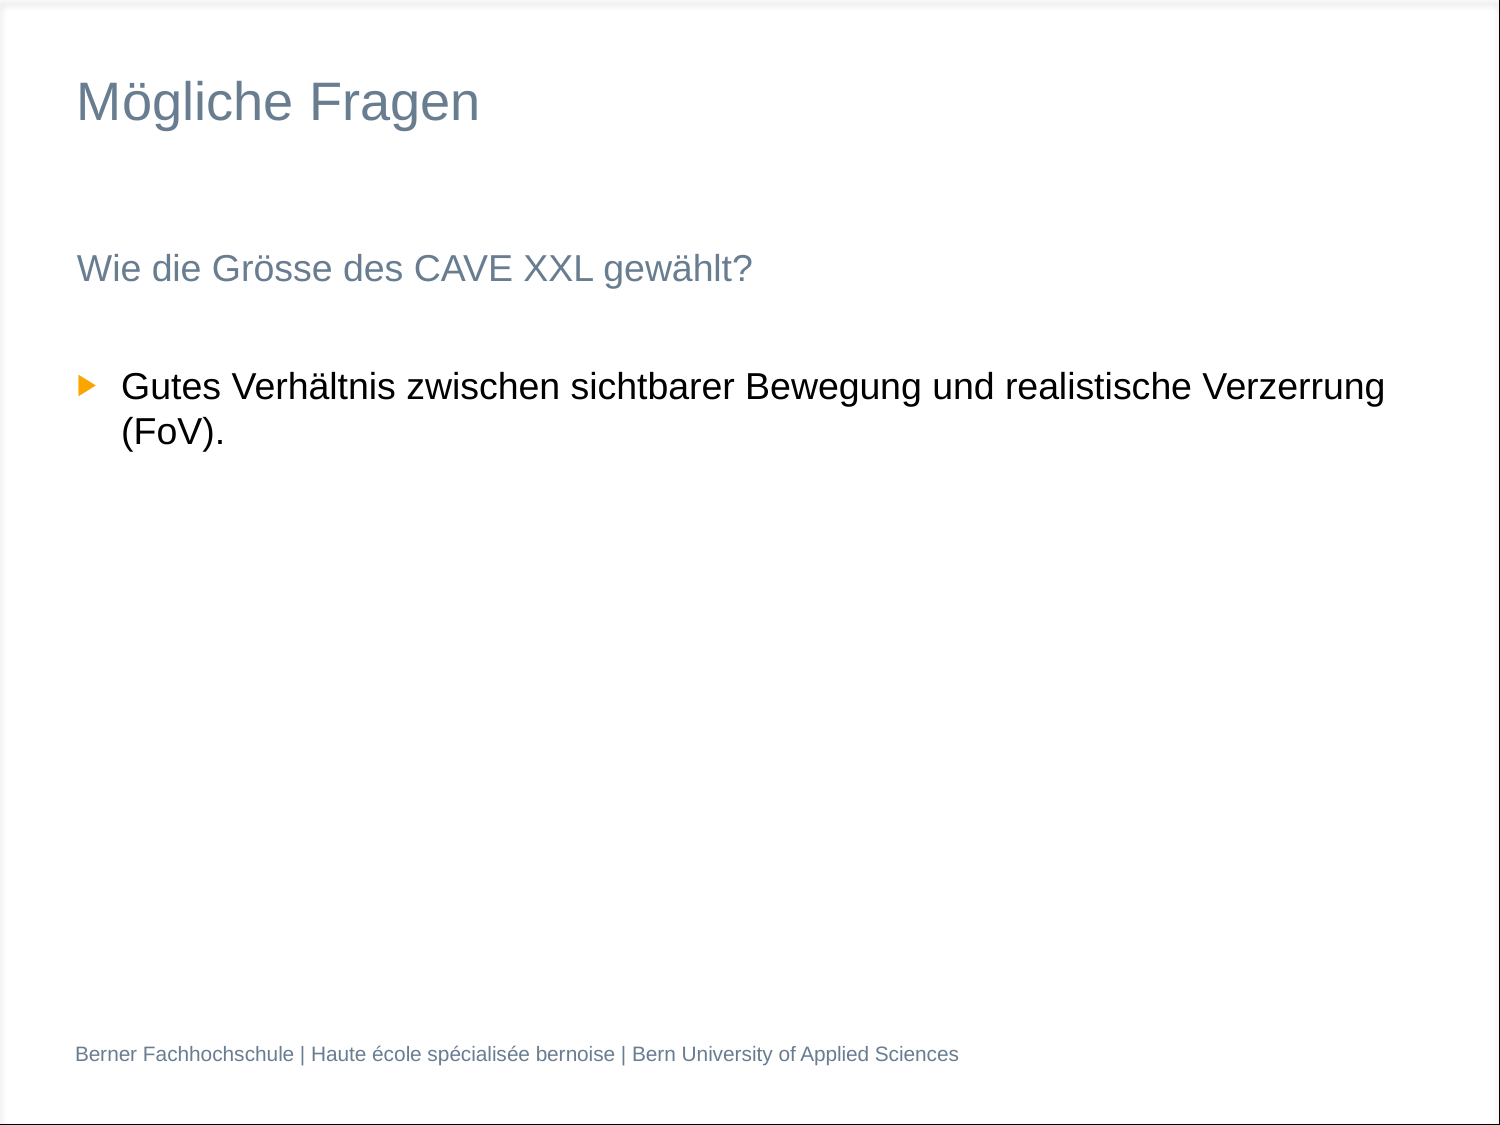

# Mögliche Fragen
Wie die Grösse des CAVE XXL gewählt?
Gutes Verhältnis zwischen sichtbarer Bewegung und realistische Verzerrung (FoV).